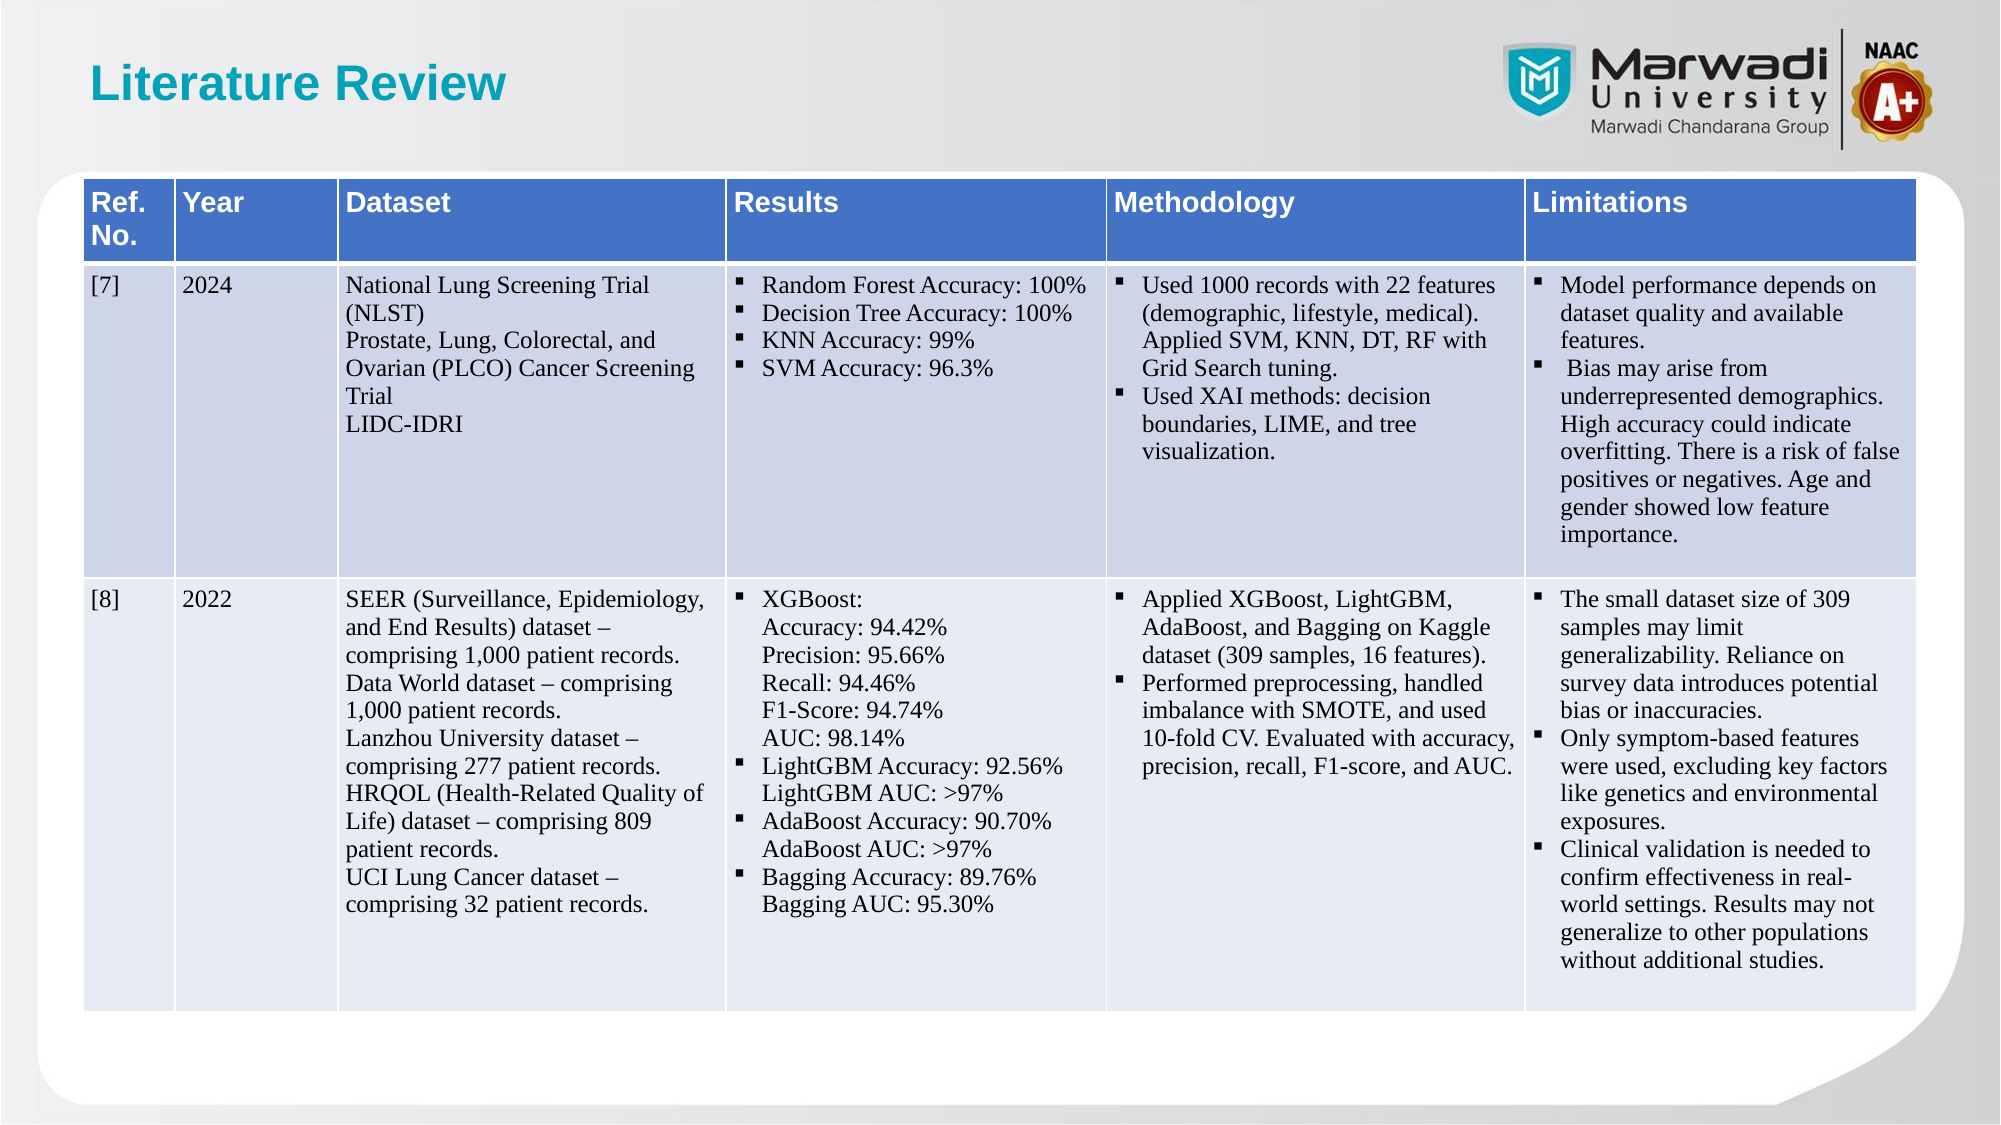

# Literature Review
| Ref. No. | Year | Dataset | Results | Methodology | Limitations |
| --- | --- | --- | --- | --- | --- |
| [7] | 2024 | National Lung Screening Trial (NLST) Prostate, Lung, Colorectal, and Ovarian (PLCO) Cancer Screening Trial LIDC-IDRI | Random Forest Accuracy: 100% Decision Tree Accuracy: 100% KNN Accuracy: 99% SVM Accuracy: 96.3% | Used 1000 records with 22 features (demographic, lifestyle, medical). Applied SVM, KNN, DT, RF with Grid Search tuning. Used XAI methods: decision boundaries, LIME, and tree visualization. | Model performance depends on dataset quality and available features. Bias may arise from underrepresented demographics. High accuracy could indicate overfitting. There is a risk of false positives or negatives. Age and gender showed low feature importance. |
| [8] | 2022 | SEER (Surveillance, Epidemiology, and End Results) dataset – comprising 1,000 patient records. Data World dataset – comprising 1,000 patient records. Lanzhou University dataset – comprising 277 patient records. HRQOL (Health-Related Quality of Life) dataset – comprising 809 patient records. UCI Lung Cancer dataset – comprising 32 patient records. | XGBoost: Accuracy: 94.42% Precision: 95.66% Recall: 94.46% F1-Score: 94.74% AUC: 98.14% LightGBM Accuracy: 92.56% LightGBM AUC: >97% AdaBoost Accuracy: 90.70% AdaBoost AUC: >97% Bagging Accuracy: 89.76% Bagging AUC: 95.30% | Applied XGBoost, LightGBM, AdaBoost, and Bagging on Kaggle dataset (309 samples, 16 features). Performed preprocessing, handled imbalance with SMOTE, and used 10-fold CV. Evaluated with accuracy, precision, recall, F1-score, and AUC. | The small dataset size of 309 samples may limit generalizability. Reliance on survey data introduces potential bias or inaccuracies. Only symptom-based features were used, excluding key factors like genetics and environmental exposures. Clinical validation is needed to confirm effectiveness in real-world settings. Results may not generalize to other populations without additional studies. |